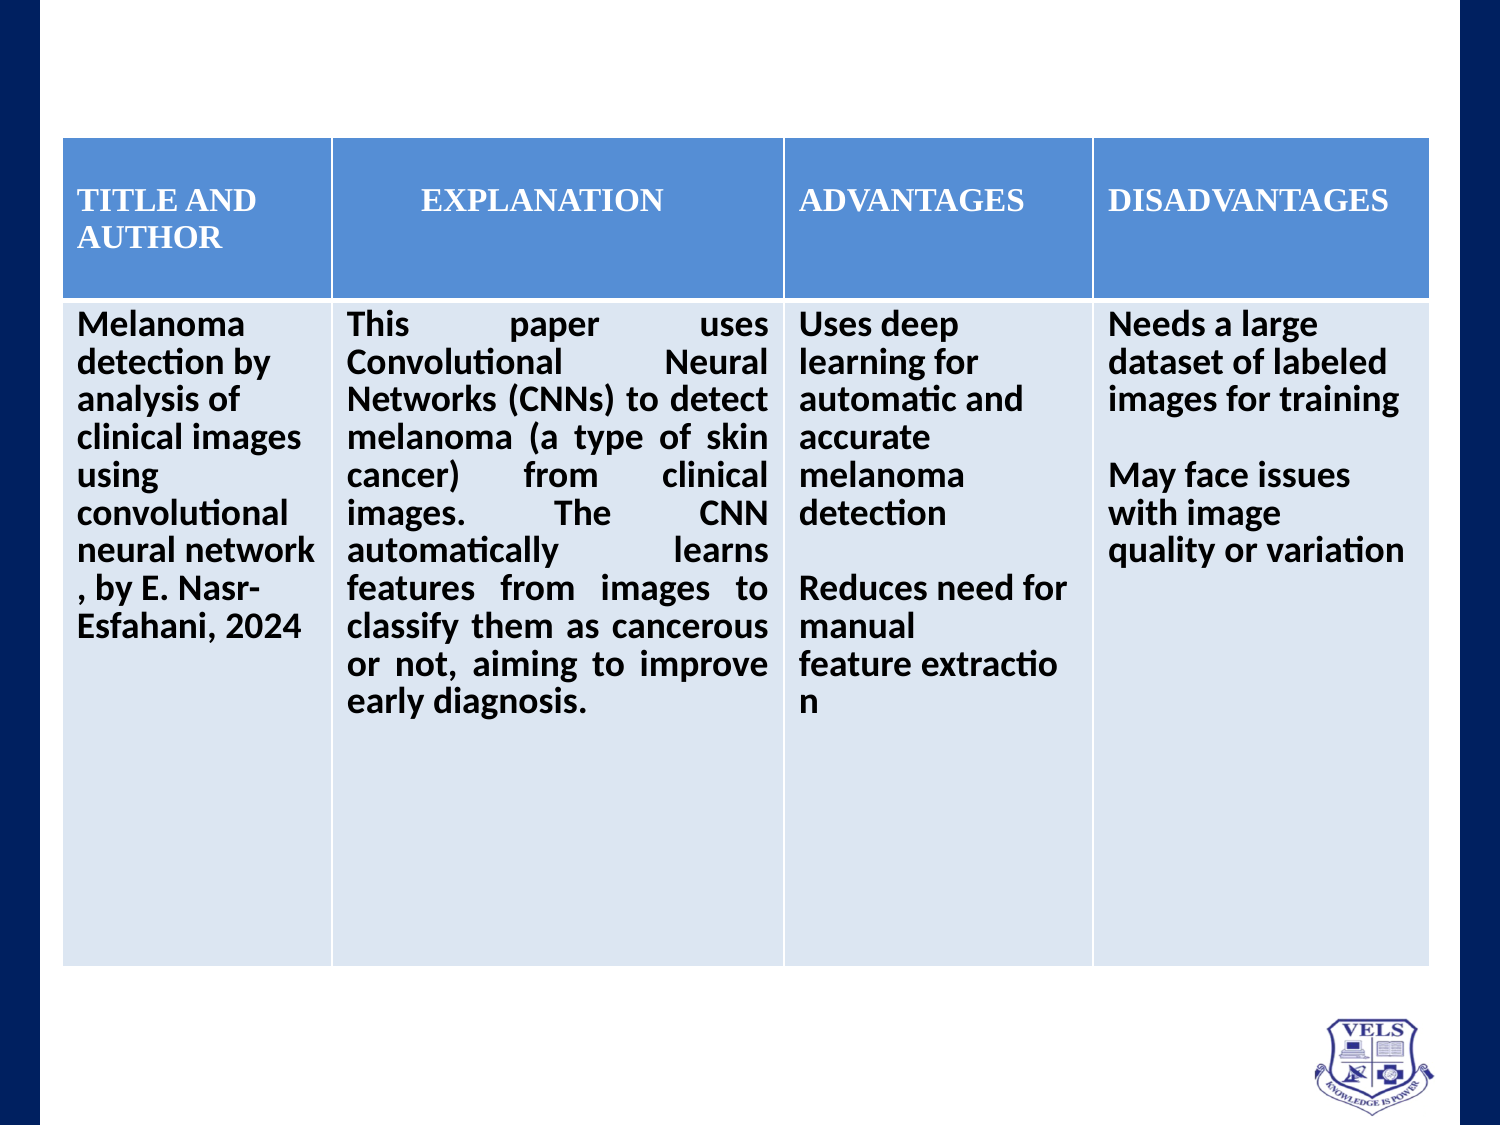

| TITLE AND AUTHOR | EXPLANATION | ADVANTAGES | DISADVANTAGES |
| --- | --- | --- | --- |
| Melanoma detection by analysis of clinical images using convolutional neural network, by E. Nasr-Esfahani, 2024 | This paper uses Convolutional Neural Networks (CNNs) to detect melanoma (a type of skin cancer) from clinical images. The CNN automatically learns features from images to classify them as cancerous or not, aiming to improve early diagnosis. | Uses deep learning for automatic and accurate melanoma detection Reduces need for manual feature extraction | Needs a large dataset of labeled images for training May face issues with image quality or variation |